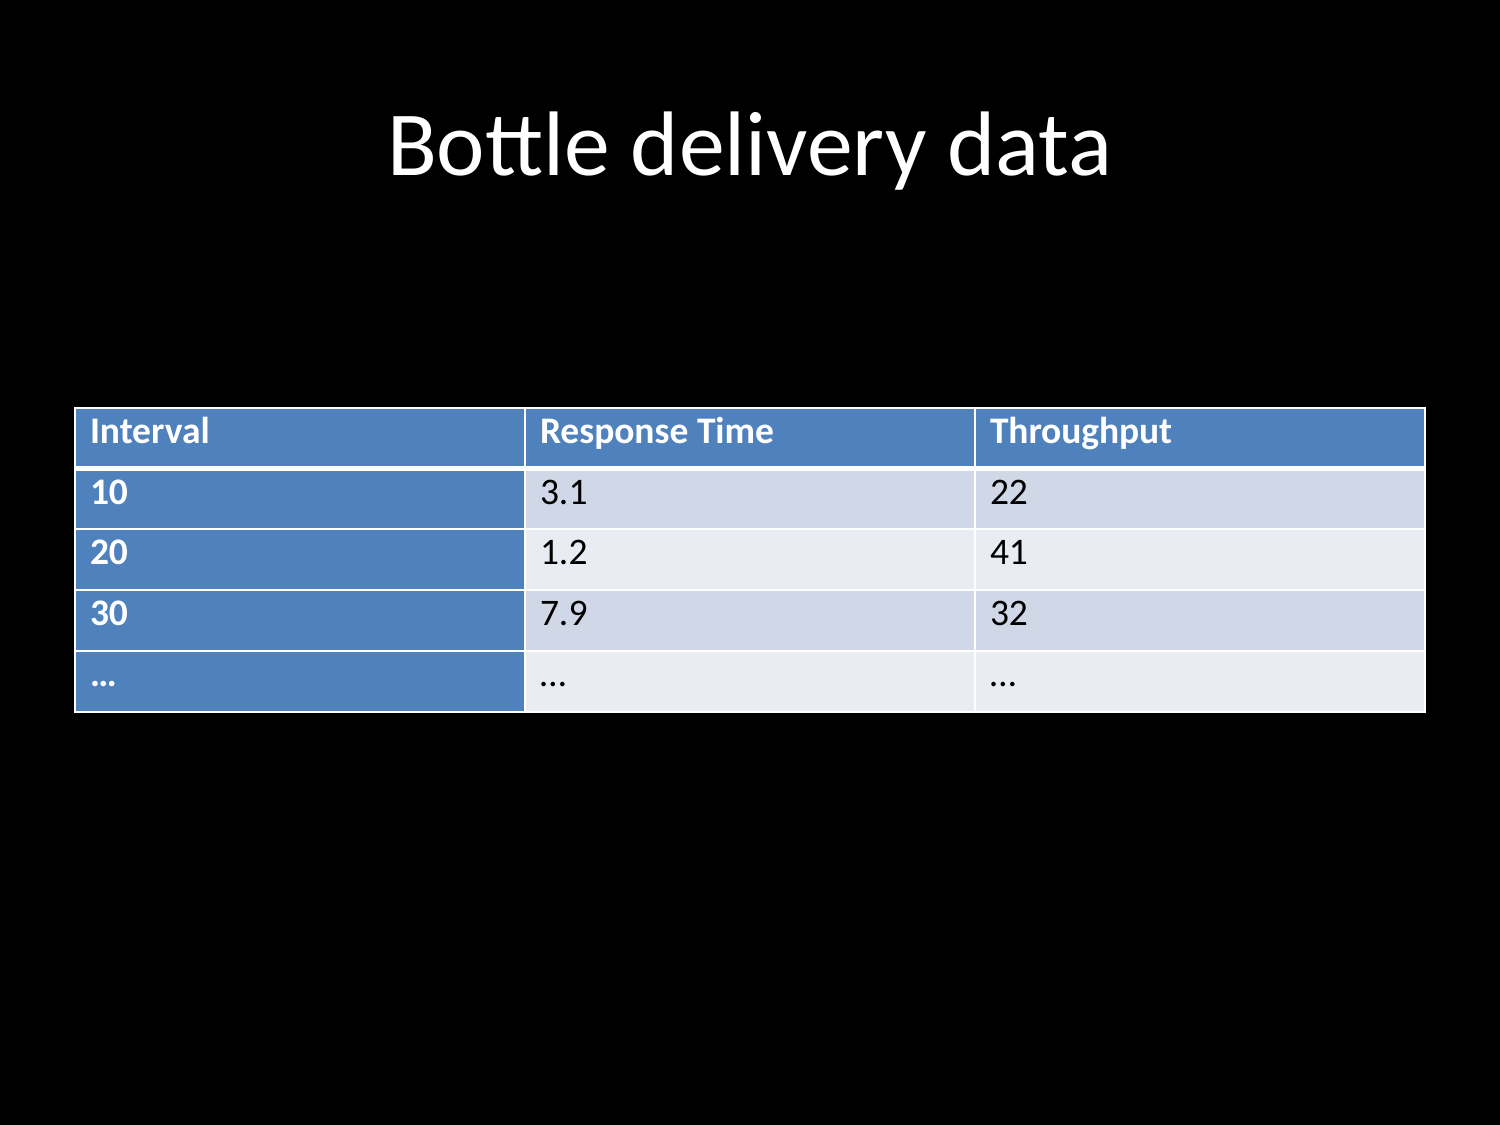

# Bottle delivery data
| Interval | Response Time | Throughput |
| --- | --- | --- |
| 10 | 3.1 | 22 |
| 20 | 1.2 | 41 |
| 30 | 7.9 | 32 |
| … | … | … |